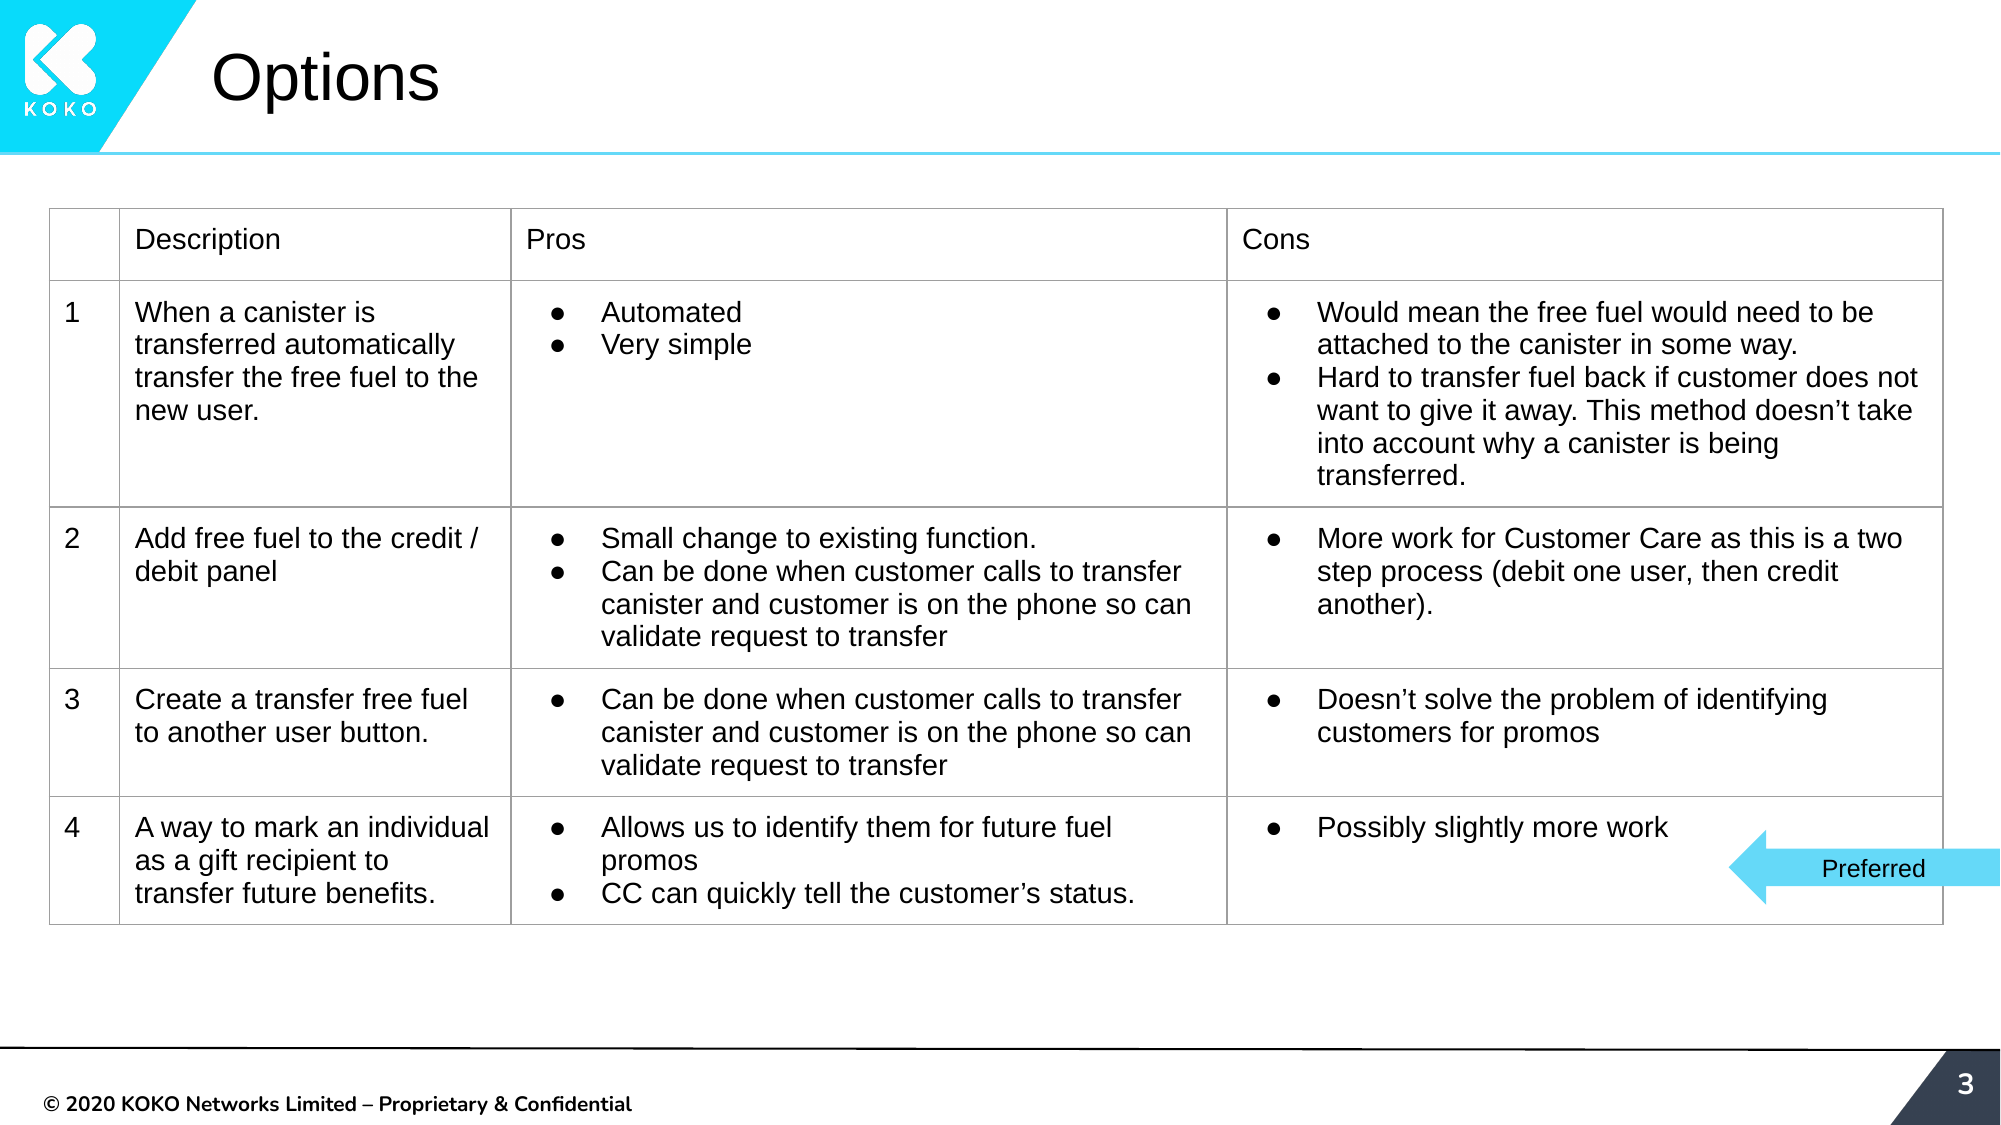

# Options
|  | Description | Pros | Cons |
| --- | --- | --- | --- |
| 1 | When a canister is transferred automatically transfer the free fuel to the new user. | Automated Very simple | Would mean the free fuel would need to be attached to the canister in some way. Hard to transfer fuel back if customer does not want to give it away. This method doesn’t take into account why a canister is being transferred. |
| 2 | Add free fuel to the credit / debit panel | Small change to existing function. Can be done when customer calls to transfer canister and customer is on the phone so can validate request to transfer | More work for Customer Care as this is a two step process (debit one user, then credit another). |
| 3 | Create a transfer free fuel to another user button. | Can be done when customer calls to transfer canister and customer is on the phone so can validate request to transfer | Doesn’t solve the problem of identifying customers for promos |
| 4 | A way to mark an individual as a gift recipient to transfer future benefits. | Allows us to identify them for future fuel promos CC can quickly tell the customer’s status. | Possibly slightly more work |
Preferred
3